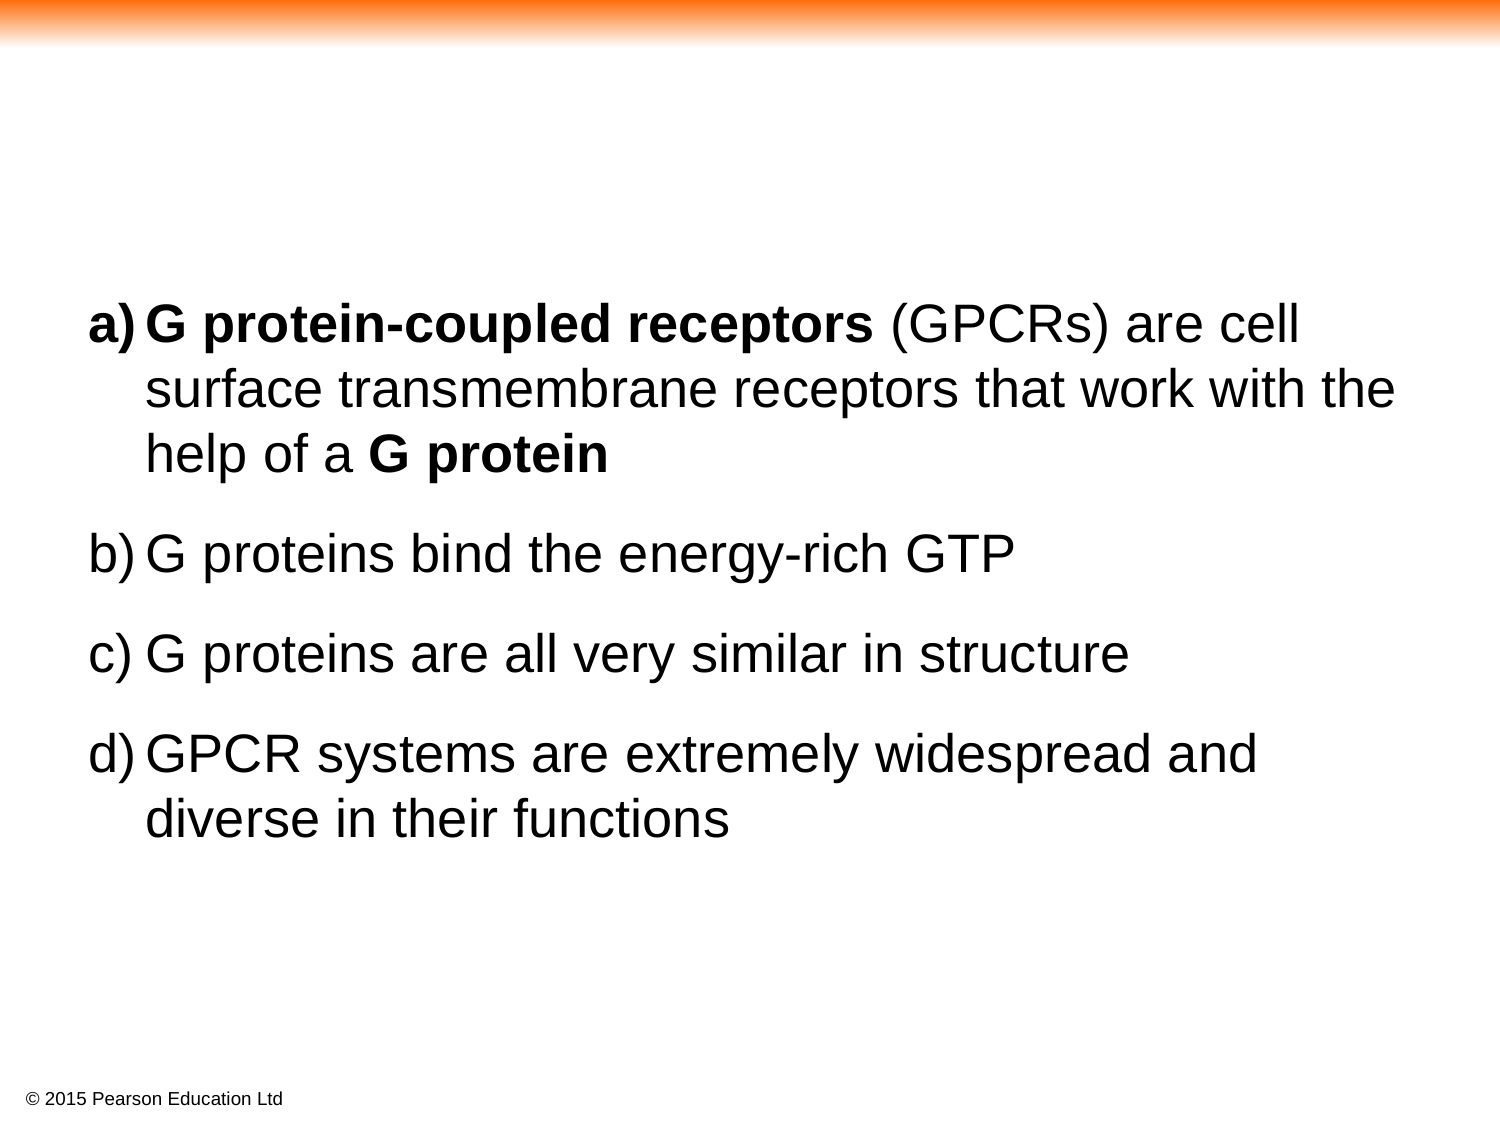

G protein-coupled receptors (GPCRs) are cell surface transmembrane receptors that work with the help of a G protein
G proteins bind the energy-rich GTP
G proteins are all very similar in structure
GPCR systems are extremely widespread and diverse in their functions